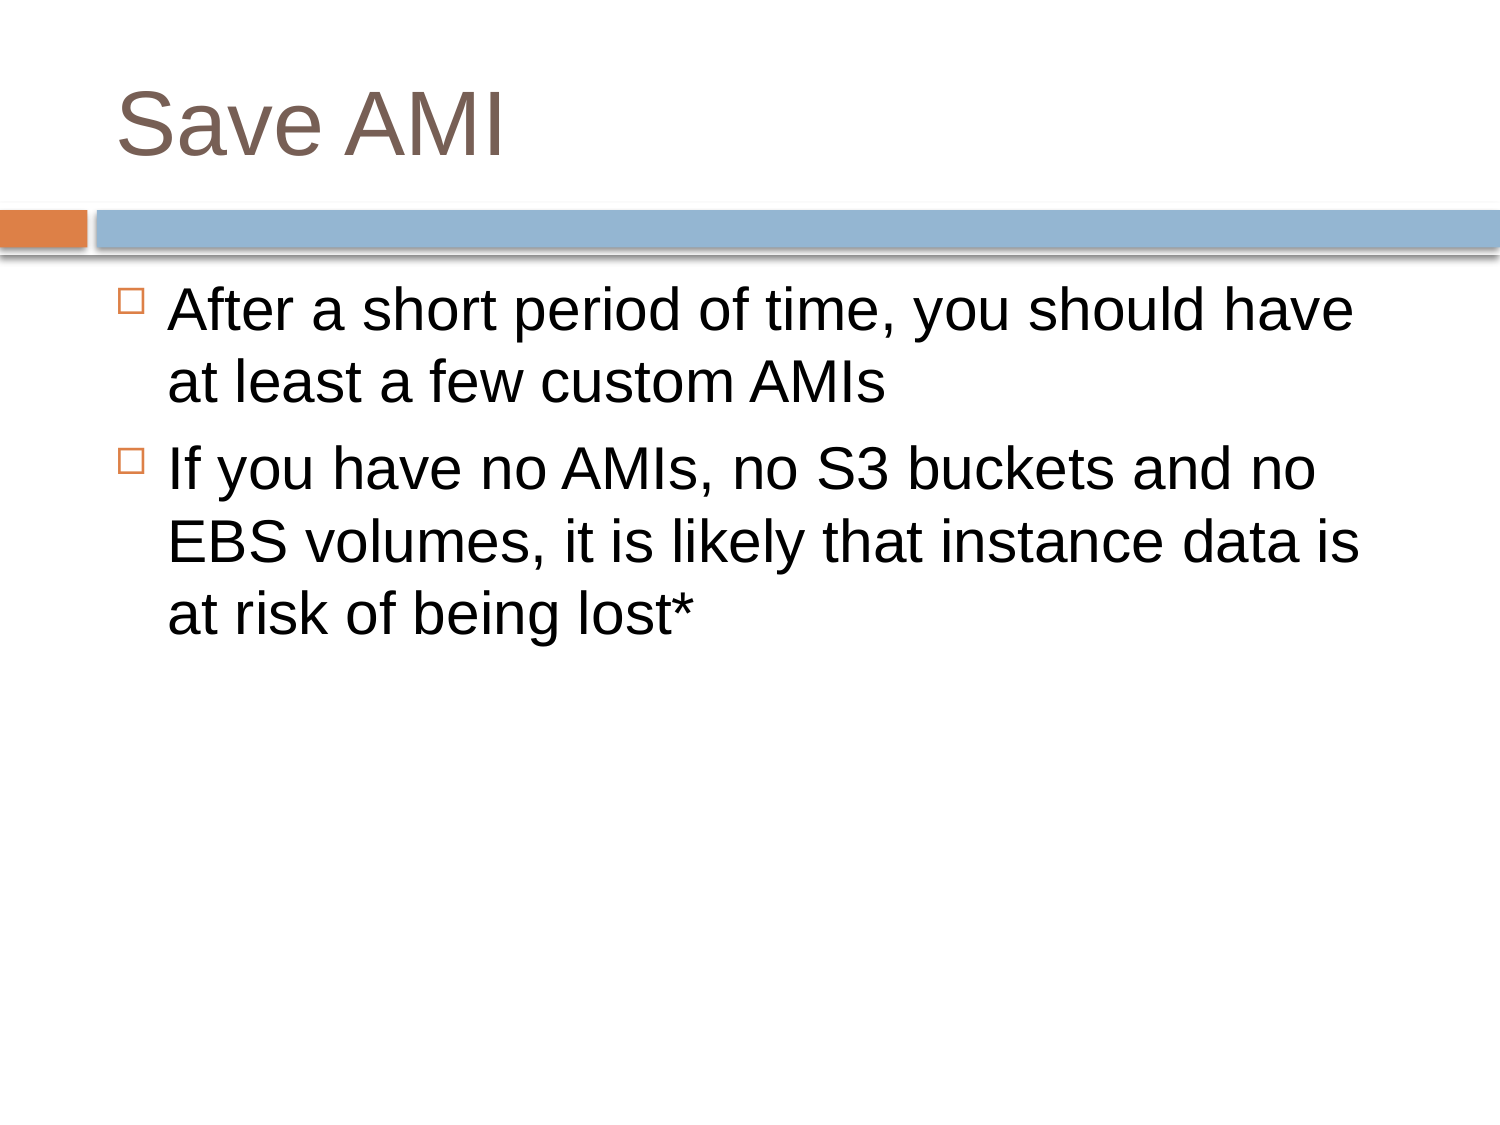

# Save AMI
After a short period of time, you should have at least a few custom AMIs
If you have no AMIs, no S3 buckets and no EBS volumes, it is likely that instance data is at risk of being lost*